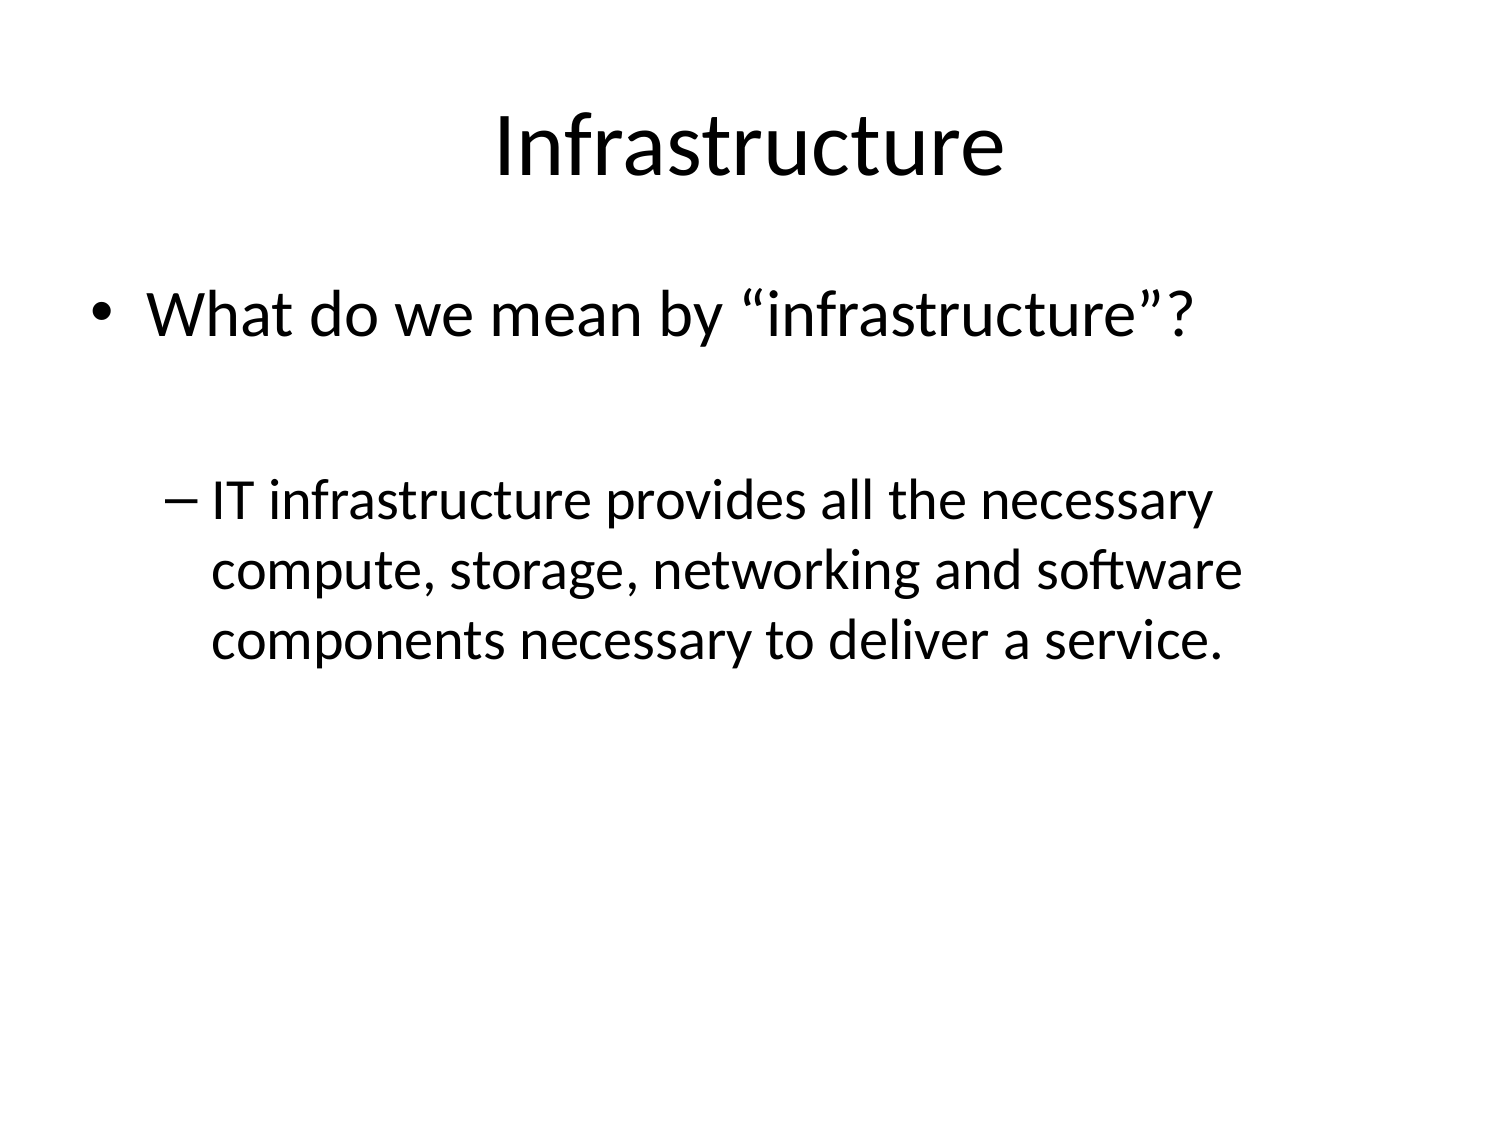

# Infrastructure
What do we mean by “infrastructure”?

IT infrastructure provides all the necessary compute, storage, networking and software components necessary to deliver a service.